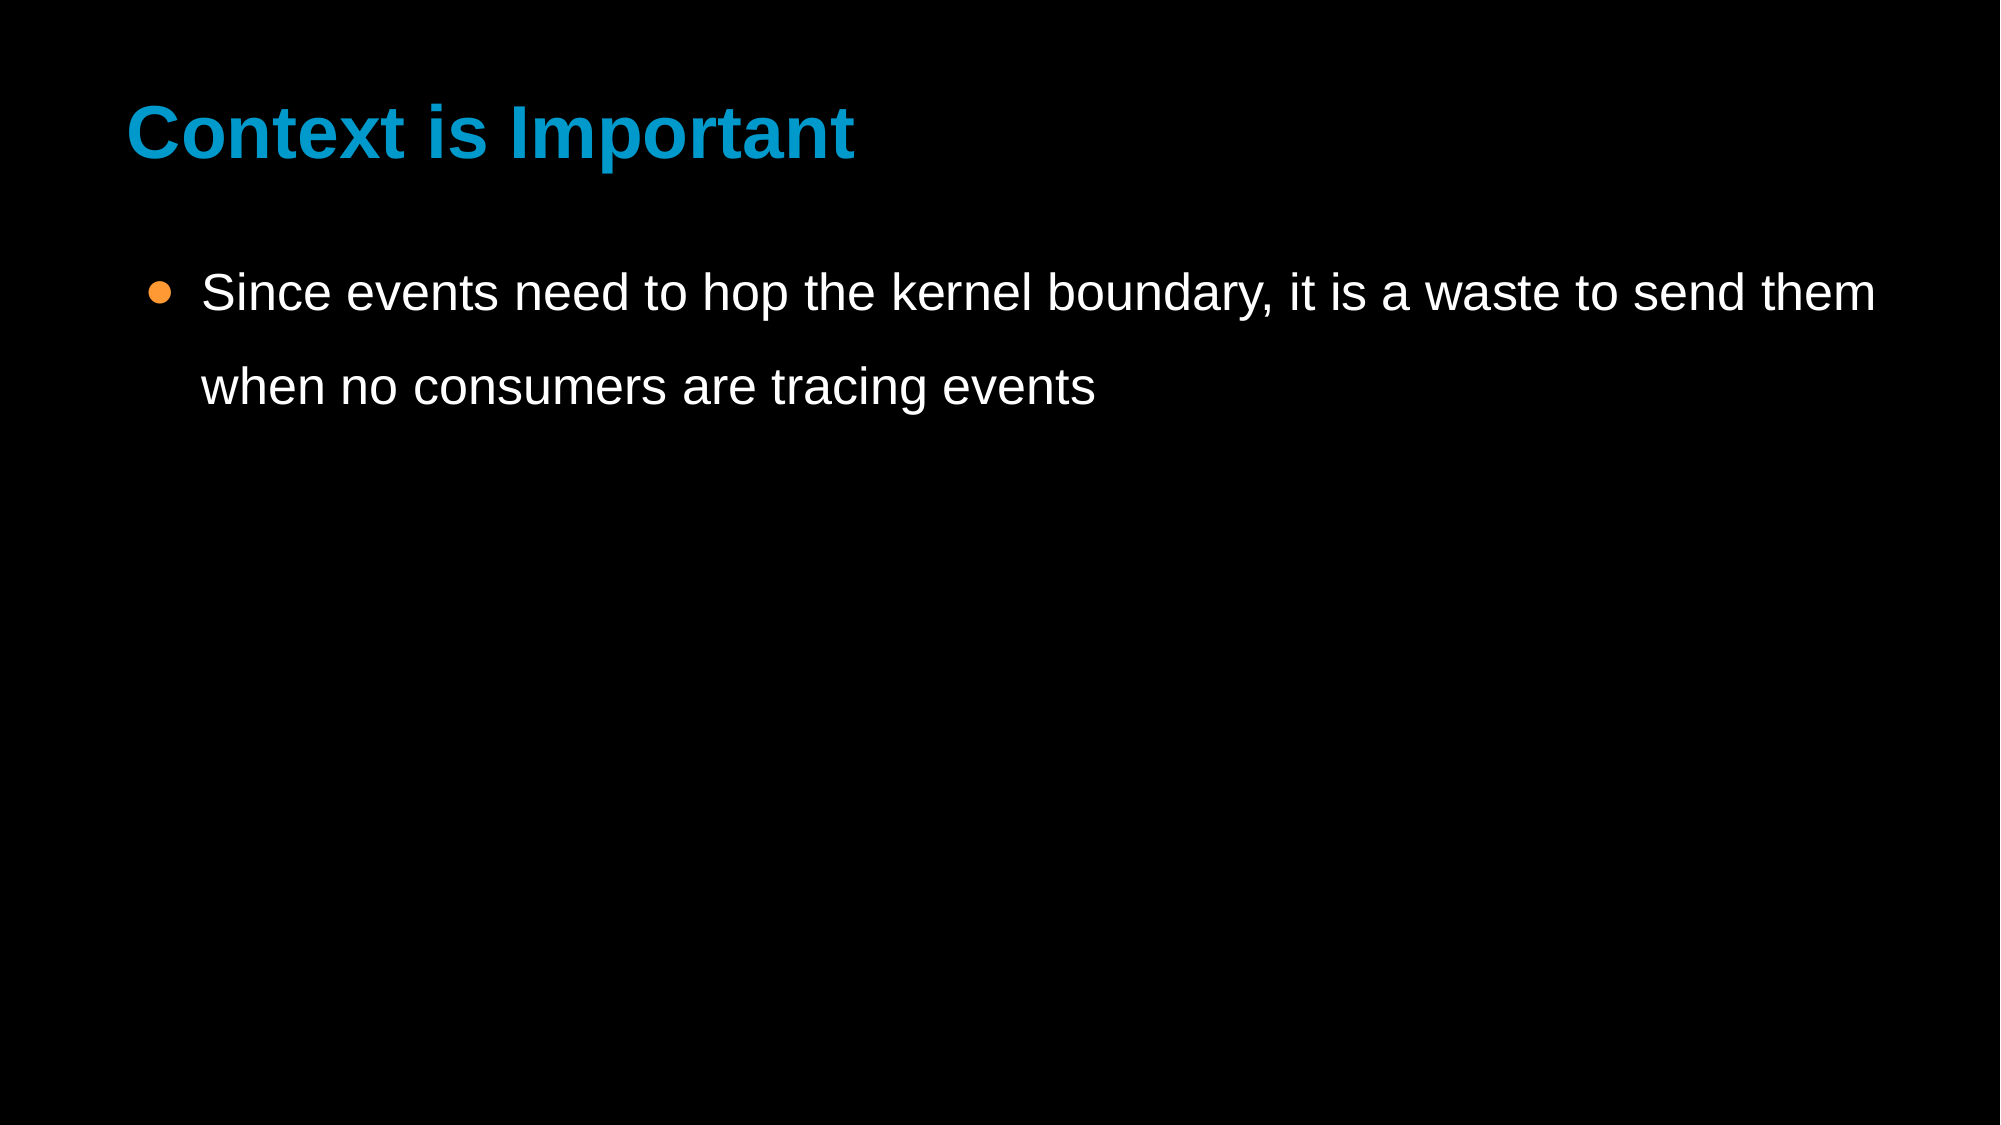

# Context is Important
Since events need to hop the kernel boundary, it is a waste to send them when no consumers are tracing events